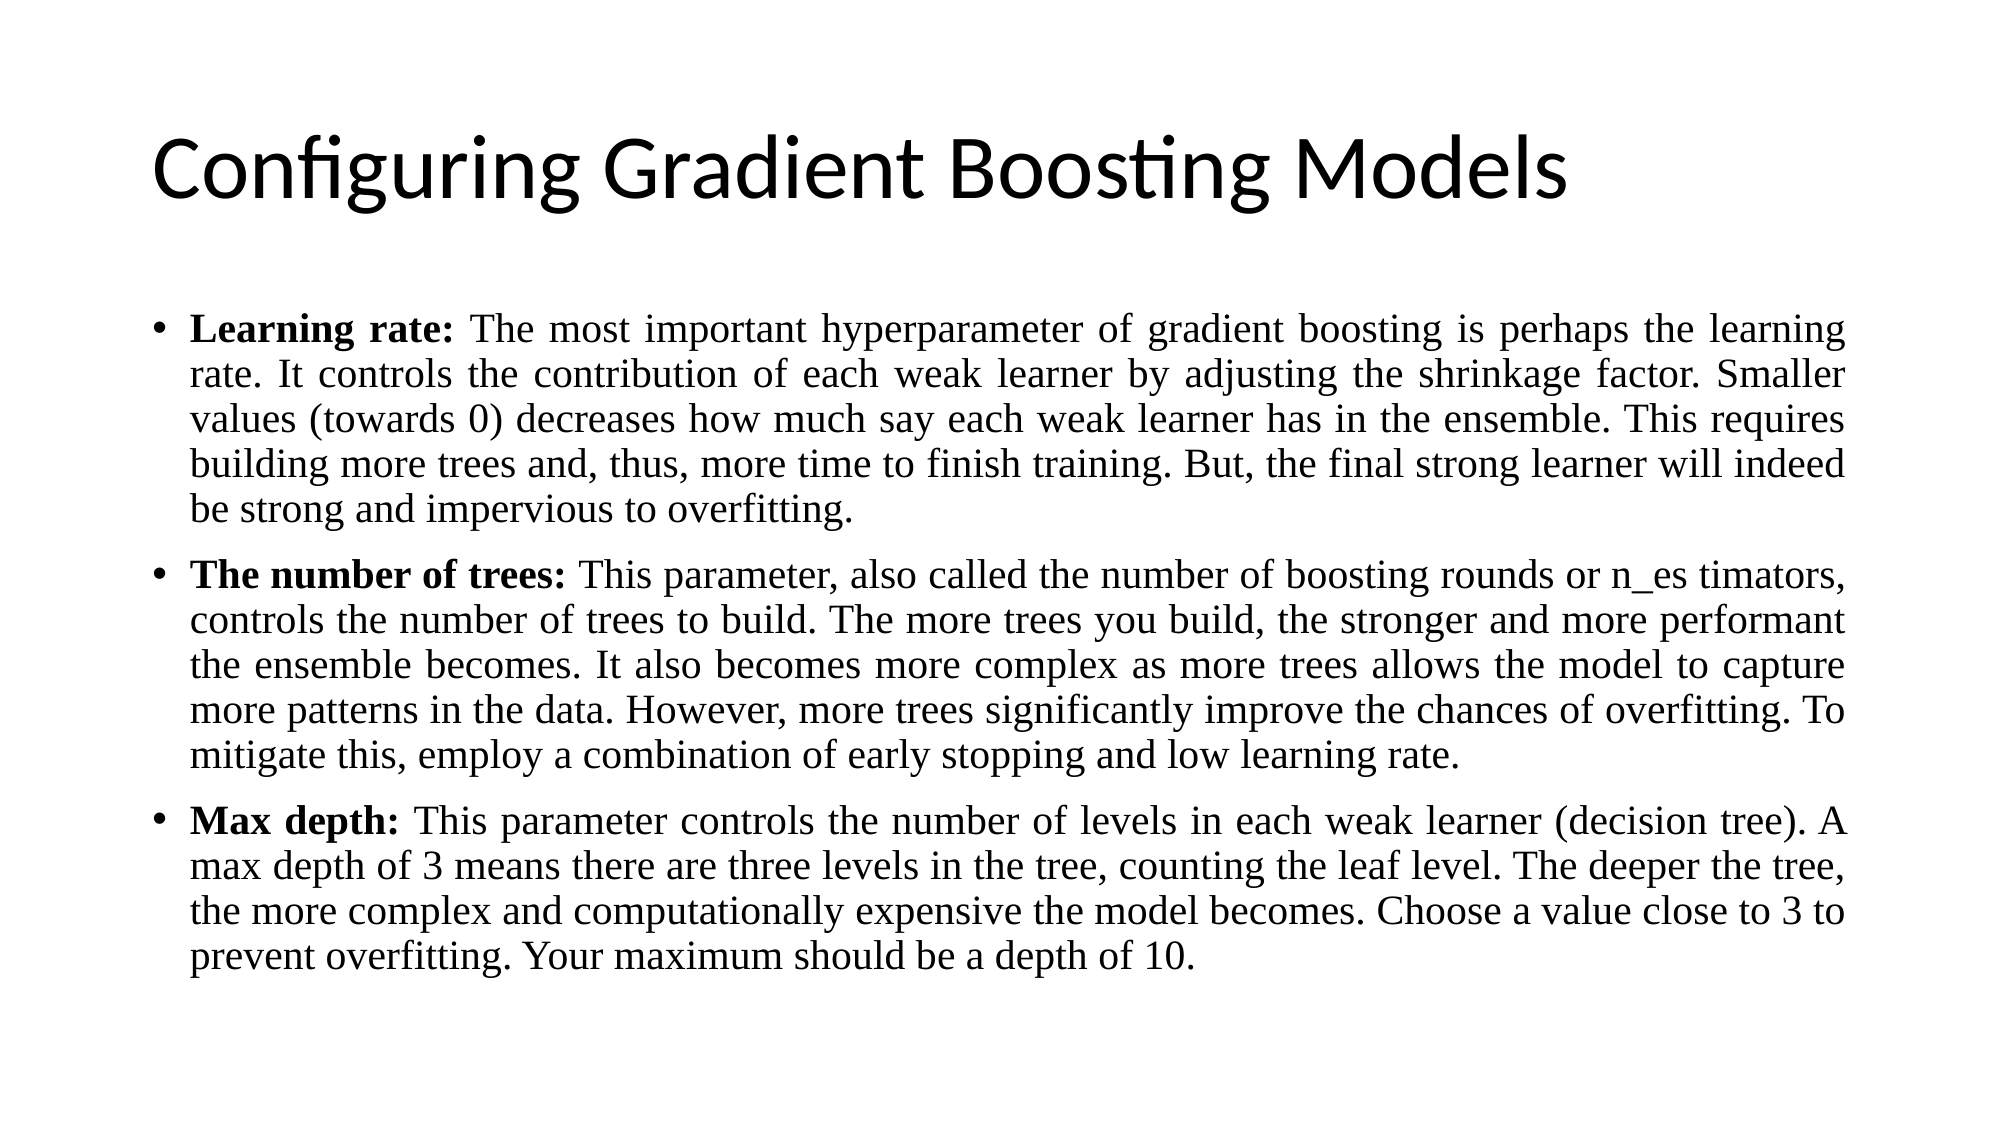

# Configuring Gradient Boosting Models
Learning rate: The most important hyperparameter of gradient boosting is perhaps the learning rate. It controls the contribution of each weak learner by adjusting the shrinkage factor. Smaller values (towards 0) decreases how much say each weak learner has in the ensemble. This requires building more trees and, thus, more time to finish training. But, the final strong learner will indeed be strong and impervious to overfitting.
The number of trees: This parameter, also called the number of boosting rounds or n_es timators, controls the number of trees to build. The more trees you build, the stronger and more performant the ensemble becomes. It also becomes more complex as more trees allows the model to capture more patterns in the data. However, more trees significantly improve the chances of overfitting. To mitigate this, employ a combination of early stopping and low learning rate.
Max depth: This parameter controls the number of levels in each weak learner (decision tree). A max depth of 3 means there are three levels in the tree, counting the leaf level. The deeper the tree, the more complex and computationally expensive the model becomes. Choose a value close to 3 to prevent overfitting. Your maximum should be a depth of 10.